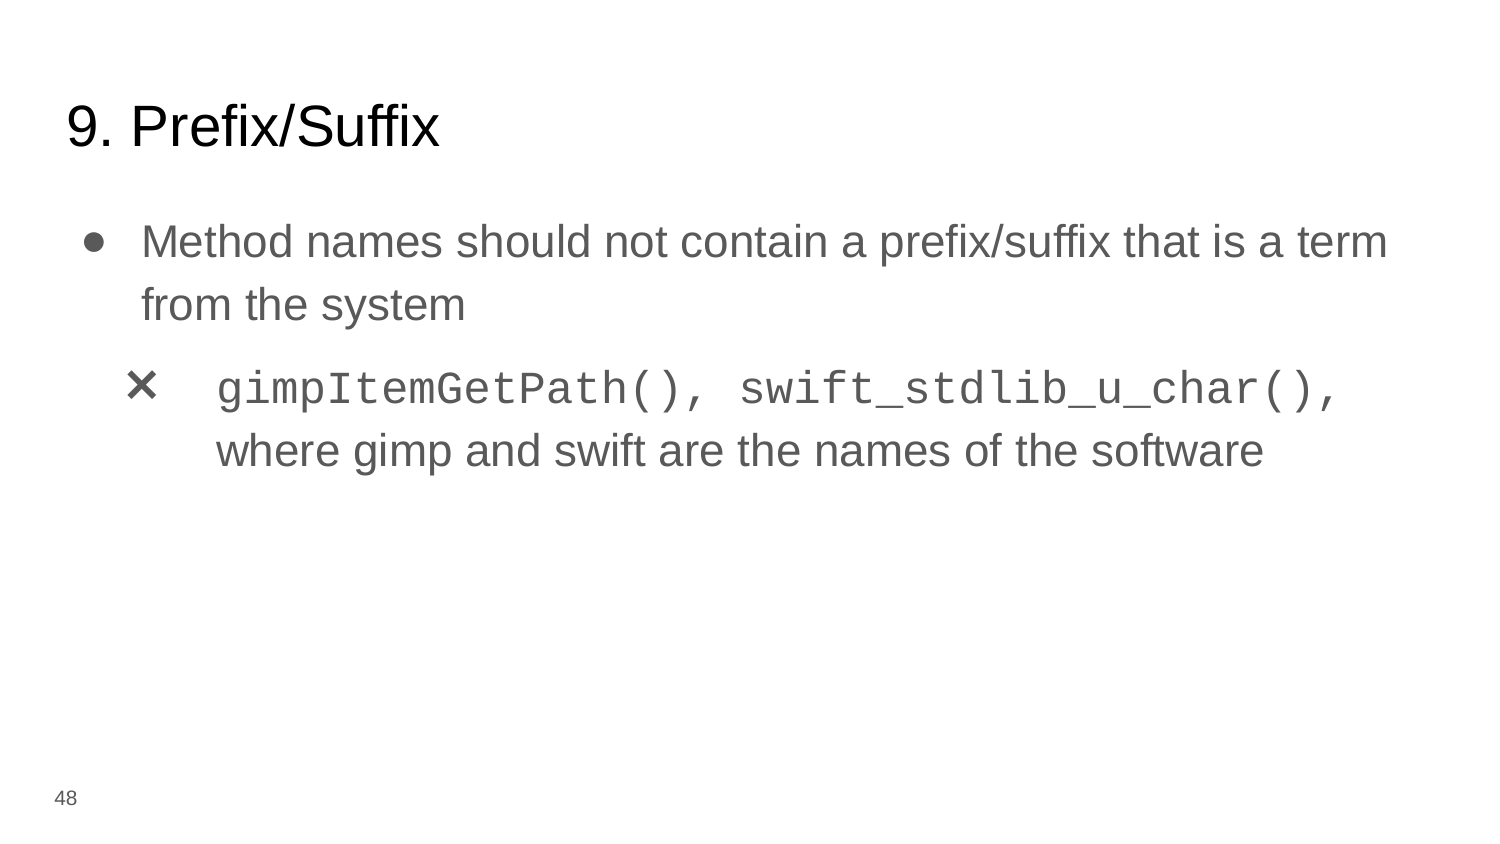

# 9. Prefix/Suffix
Method names should not contain a prefix/suffix that is a term from the system
gimpItemGetPath(), swift_stdlib_u_char(), where gimp and swift are the names of the software

❌
48